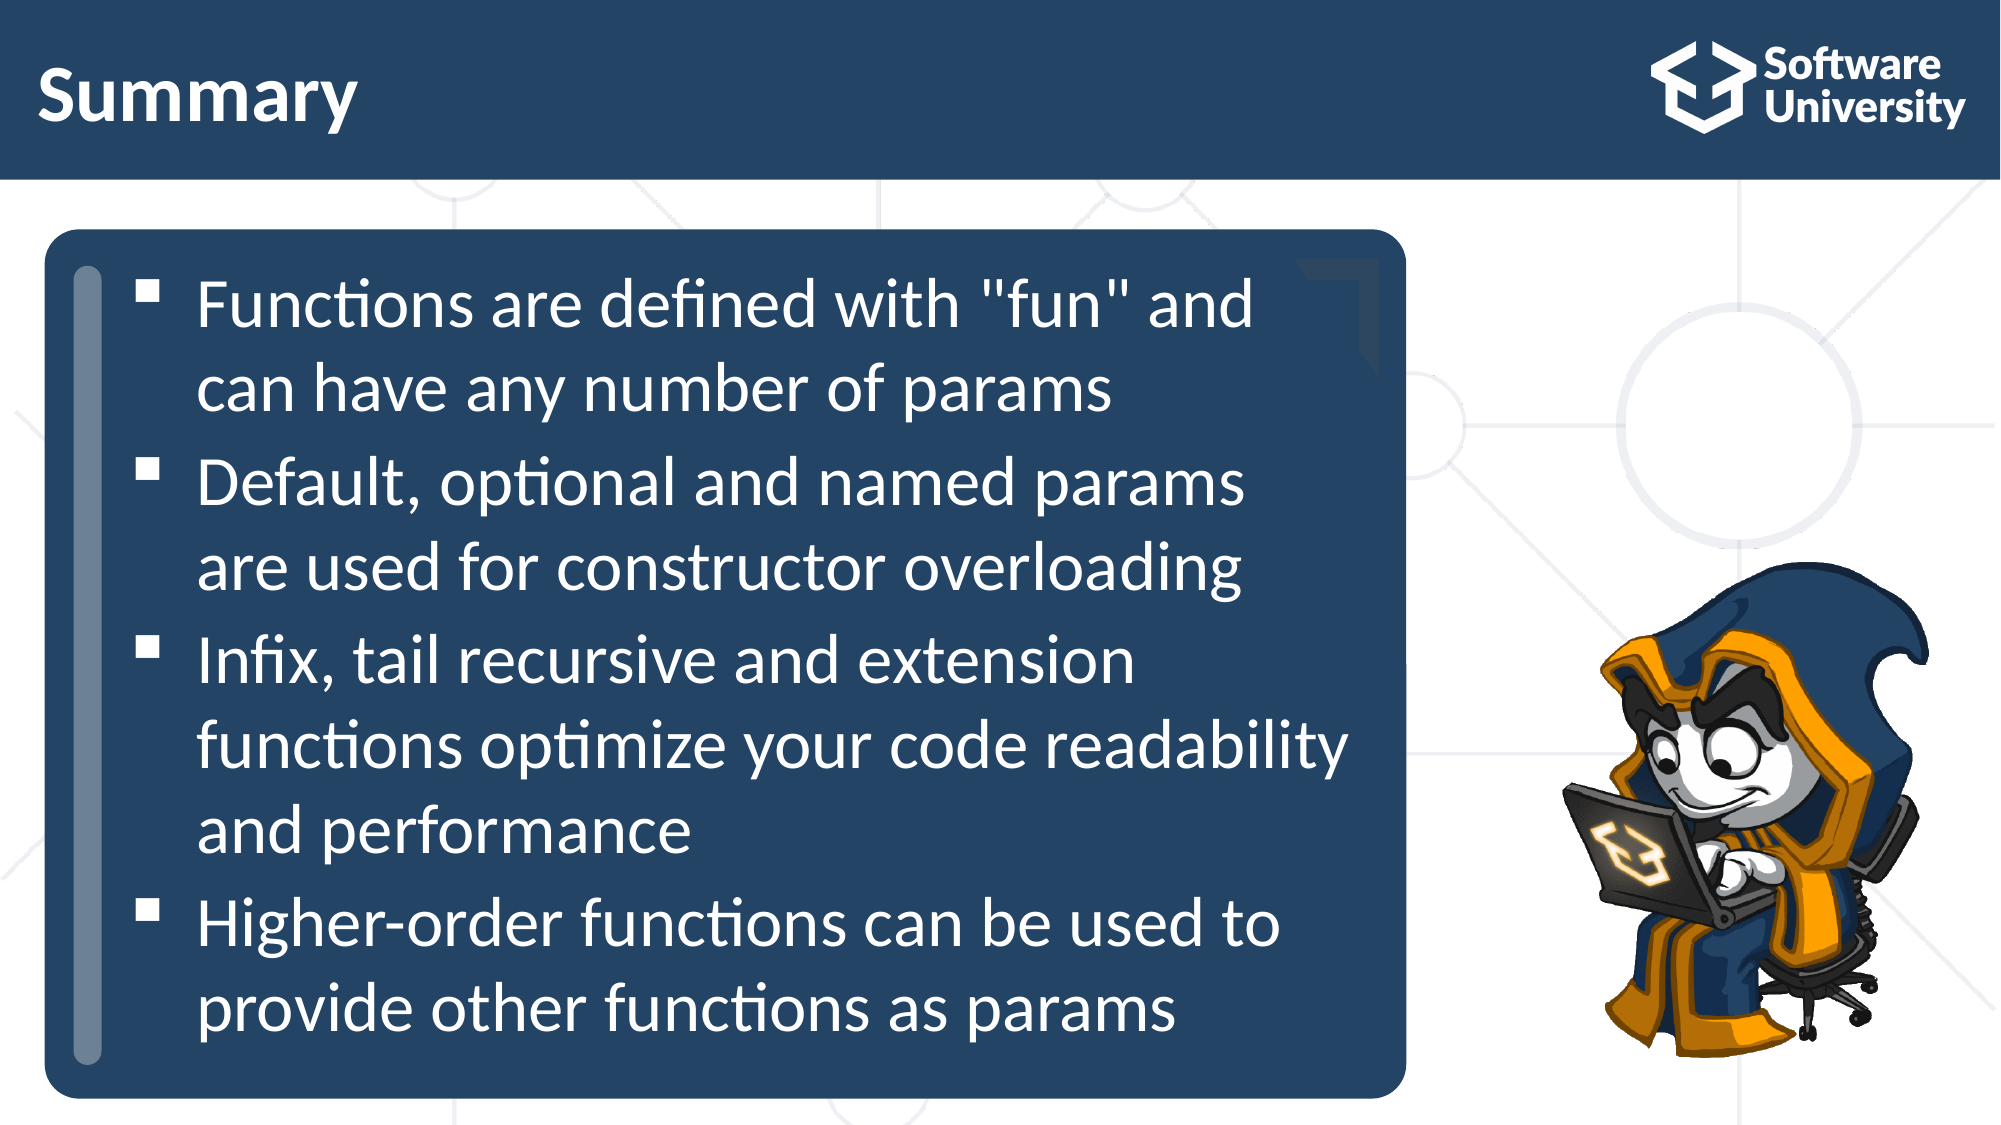

# Summary

Functions are defined with "fun" and can have any number of params
Default, optional and named params are used for constructor overloading
Infix, tail recursive and extension functions optimize your code readability and performance
Higher-order functions can be used to provide other functions as params